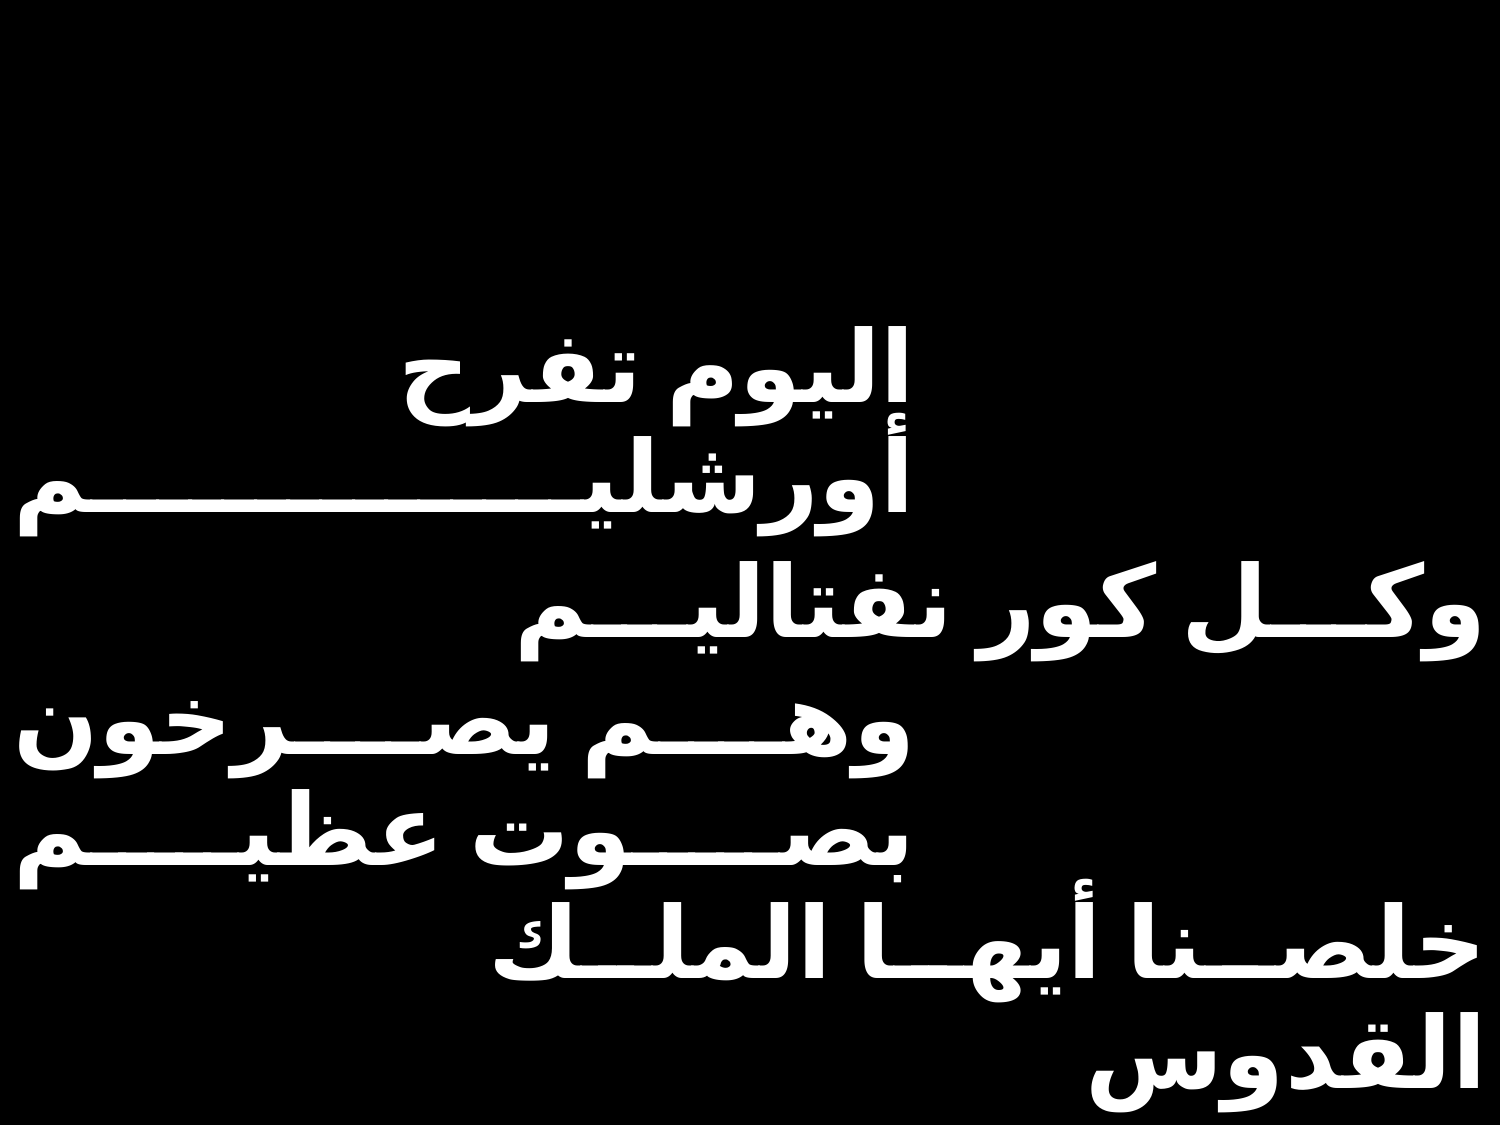

| اليوم تفرح أورشليم |  |  |
| --- | --- | --- |
|  | وكل كور نفتاليم |  |
| وهم يصرخون بصوت عظيم |  |  |
|  | خلصنا أيها الملك القدوس |  |